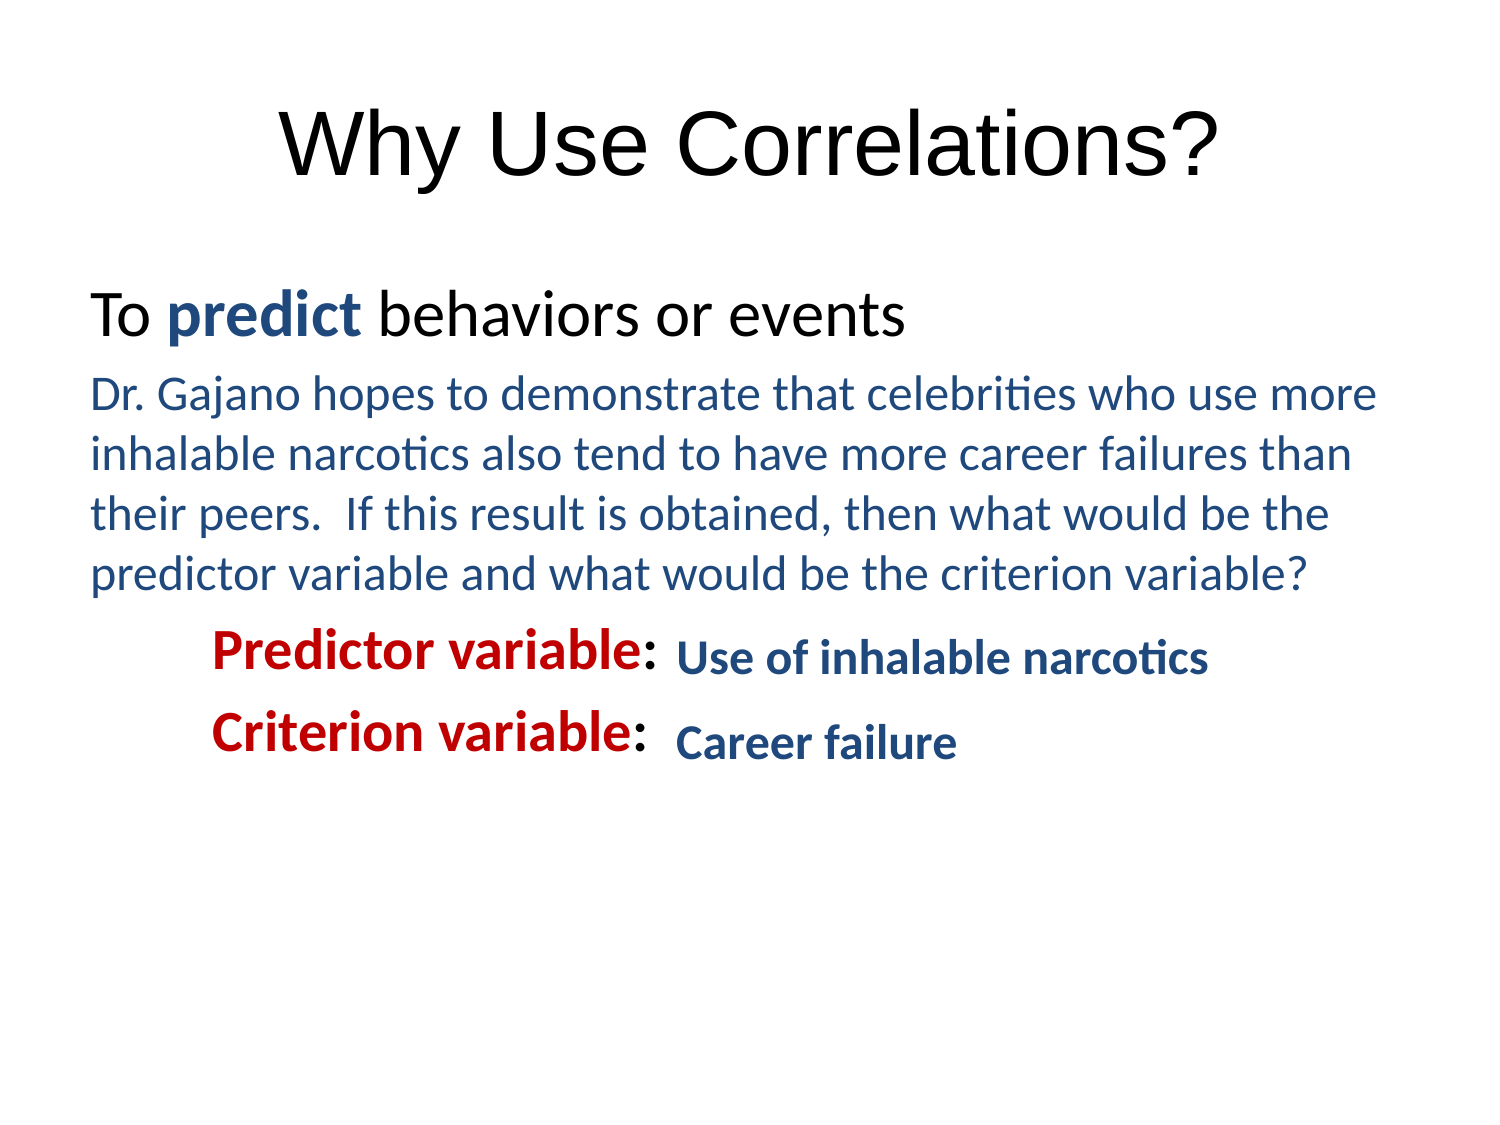

# Why Use Correlations?
To predict behaviors or events
Dr. Gajano hopes to demonstrate that celebrities who use more  inhalable narcotics also tend to have more career failures than their peers.  If this result is obtained, then what would be the predictor variable and what would be the criterion variable?
Predictor variable:
Criterion variable:

Use of inhalable narcotics
Career failure